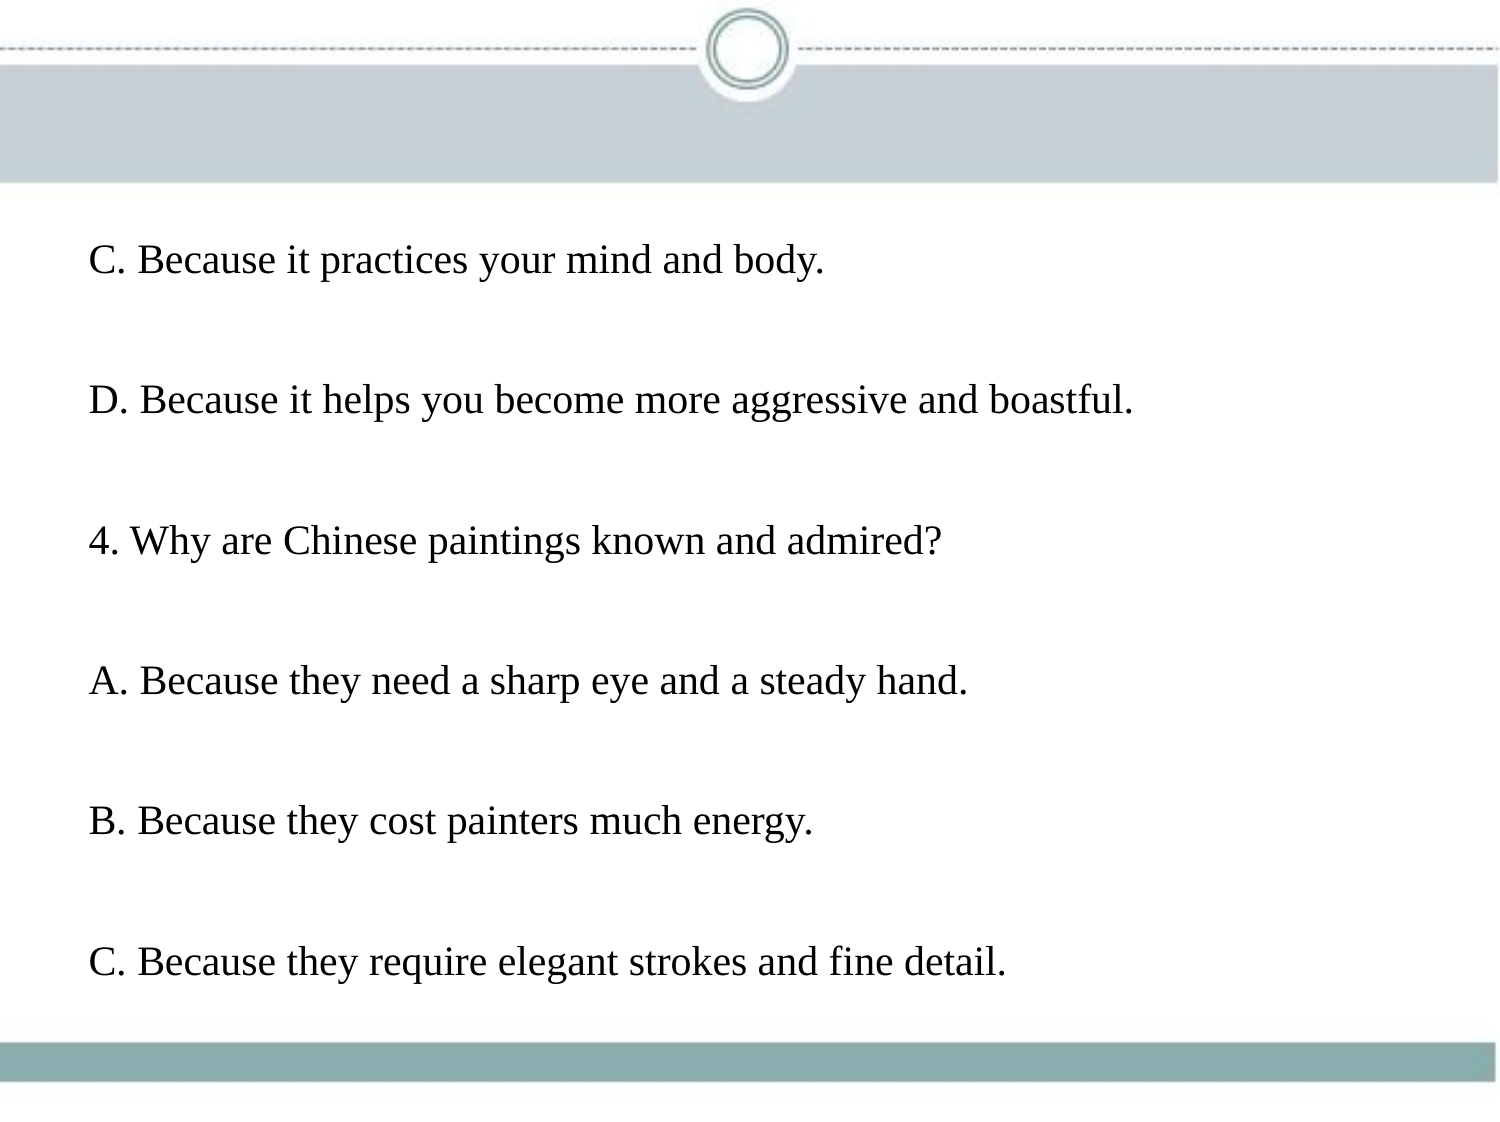

C. Because it practices your mind and body.
D. Because it helps you become more aggressive and boastful.
4. Why are Chinese paintings known and admired?
A. Because they need a sharp eye and a steady hand.
B. Because they cost painters much energy.
C. Because they require elegant strokes and fine detail.